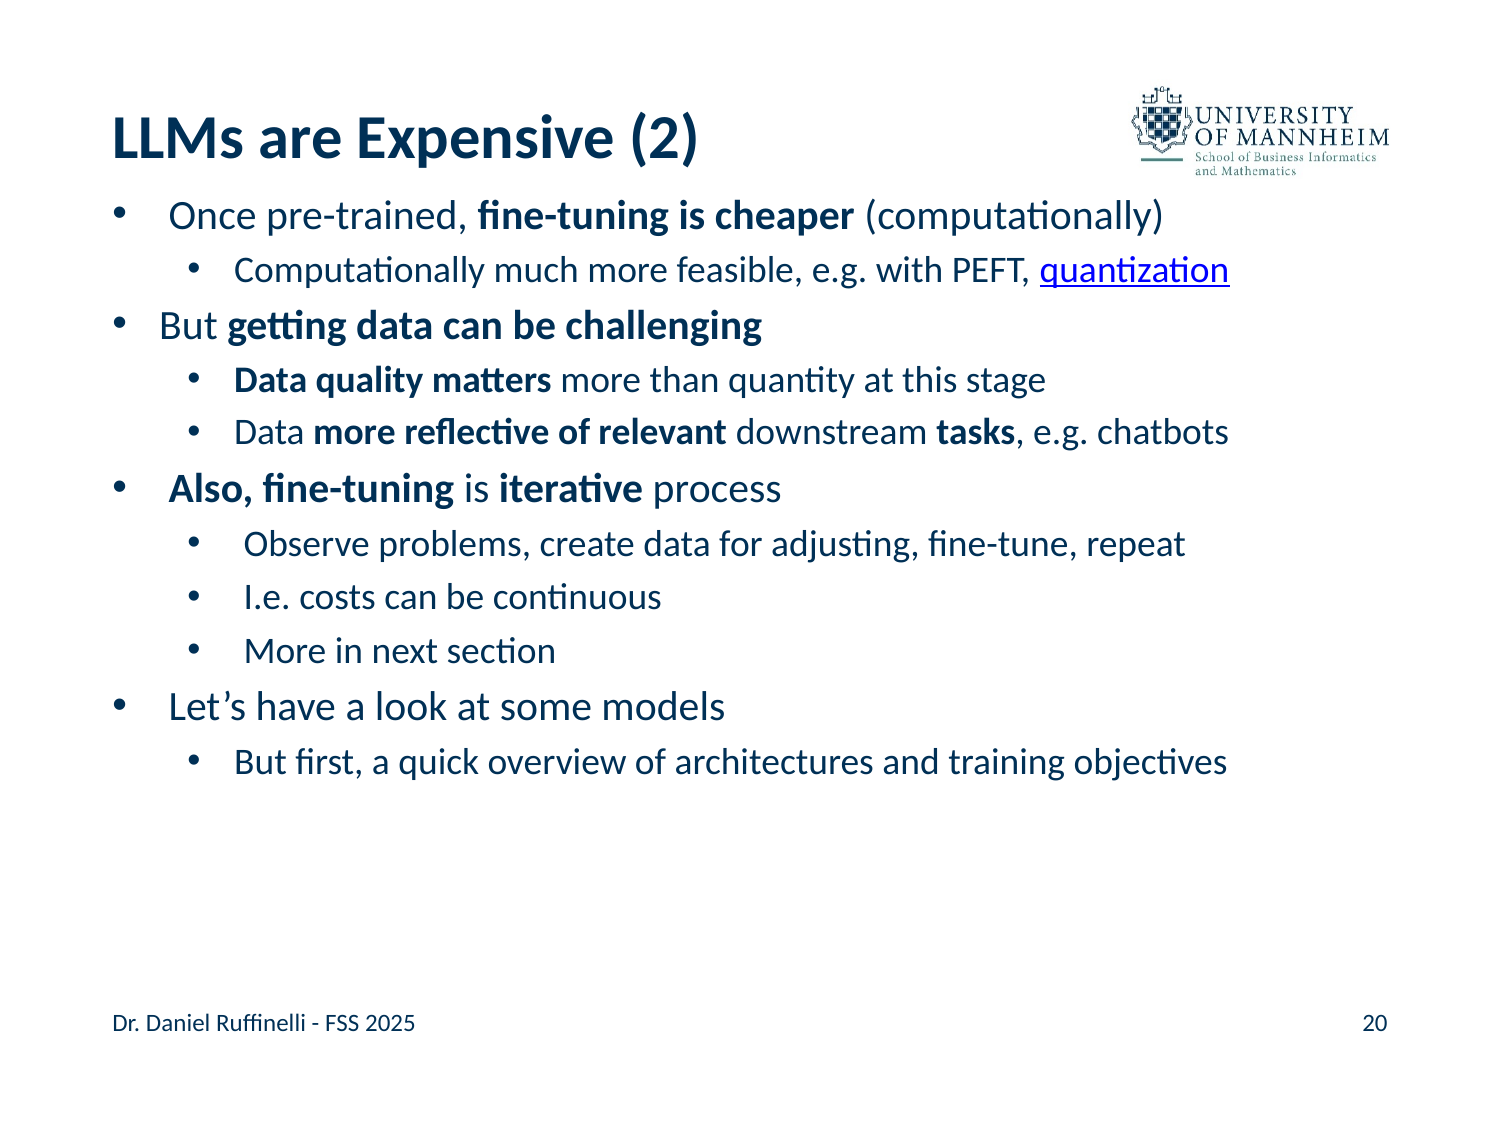

# LLMs are Expensive (2)
Once pre-trained, fine-tuning is cheaper (computationally)
Computationally much more feasible, e.g. with PEFT, quantization
But getting data can be challenging
Data quality matters more than quantity at this stage
Data more reflective of relevant downstream tasks, e.g. chatbots
Also, fine-tuning is iterative process
Observe problems, create data for adjusting, fine-tune, repeat
I.e. costs can be continuous
More in next section
Let’s have a look at some models
But first, a quick overview of architectures and training objectives
Dr. Daniel Ruffinelli - FSS 2025
20